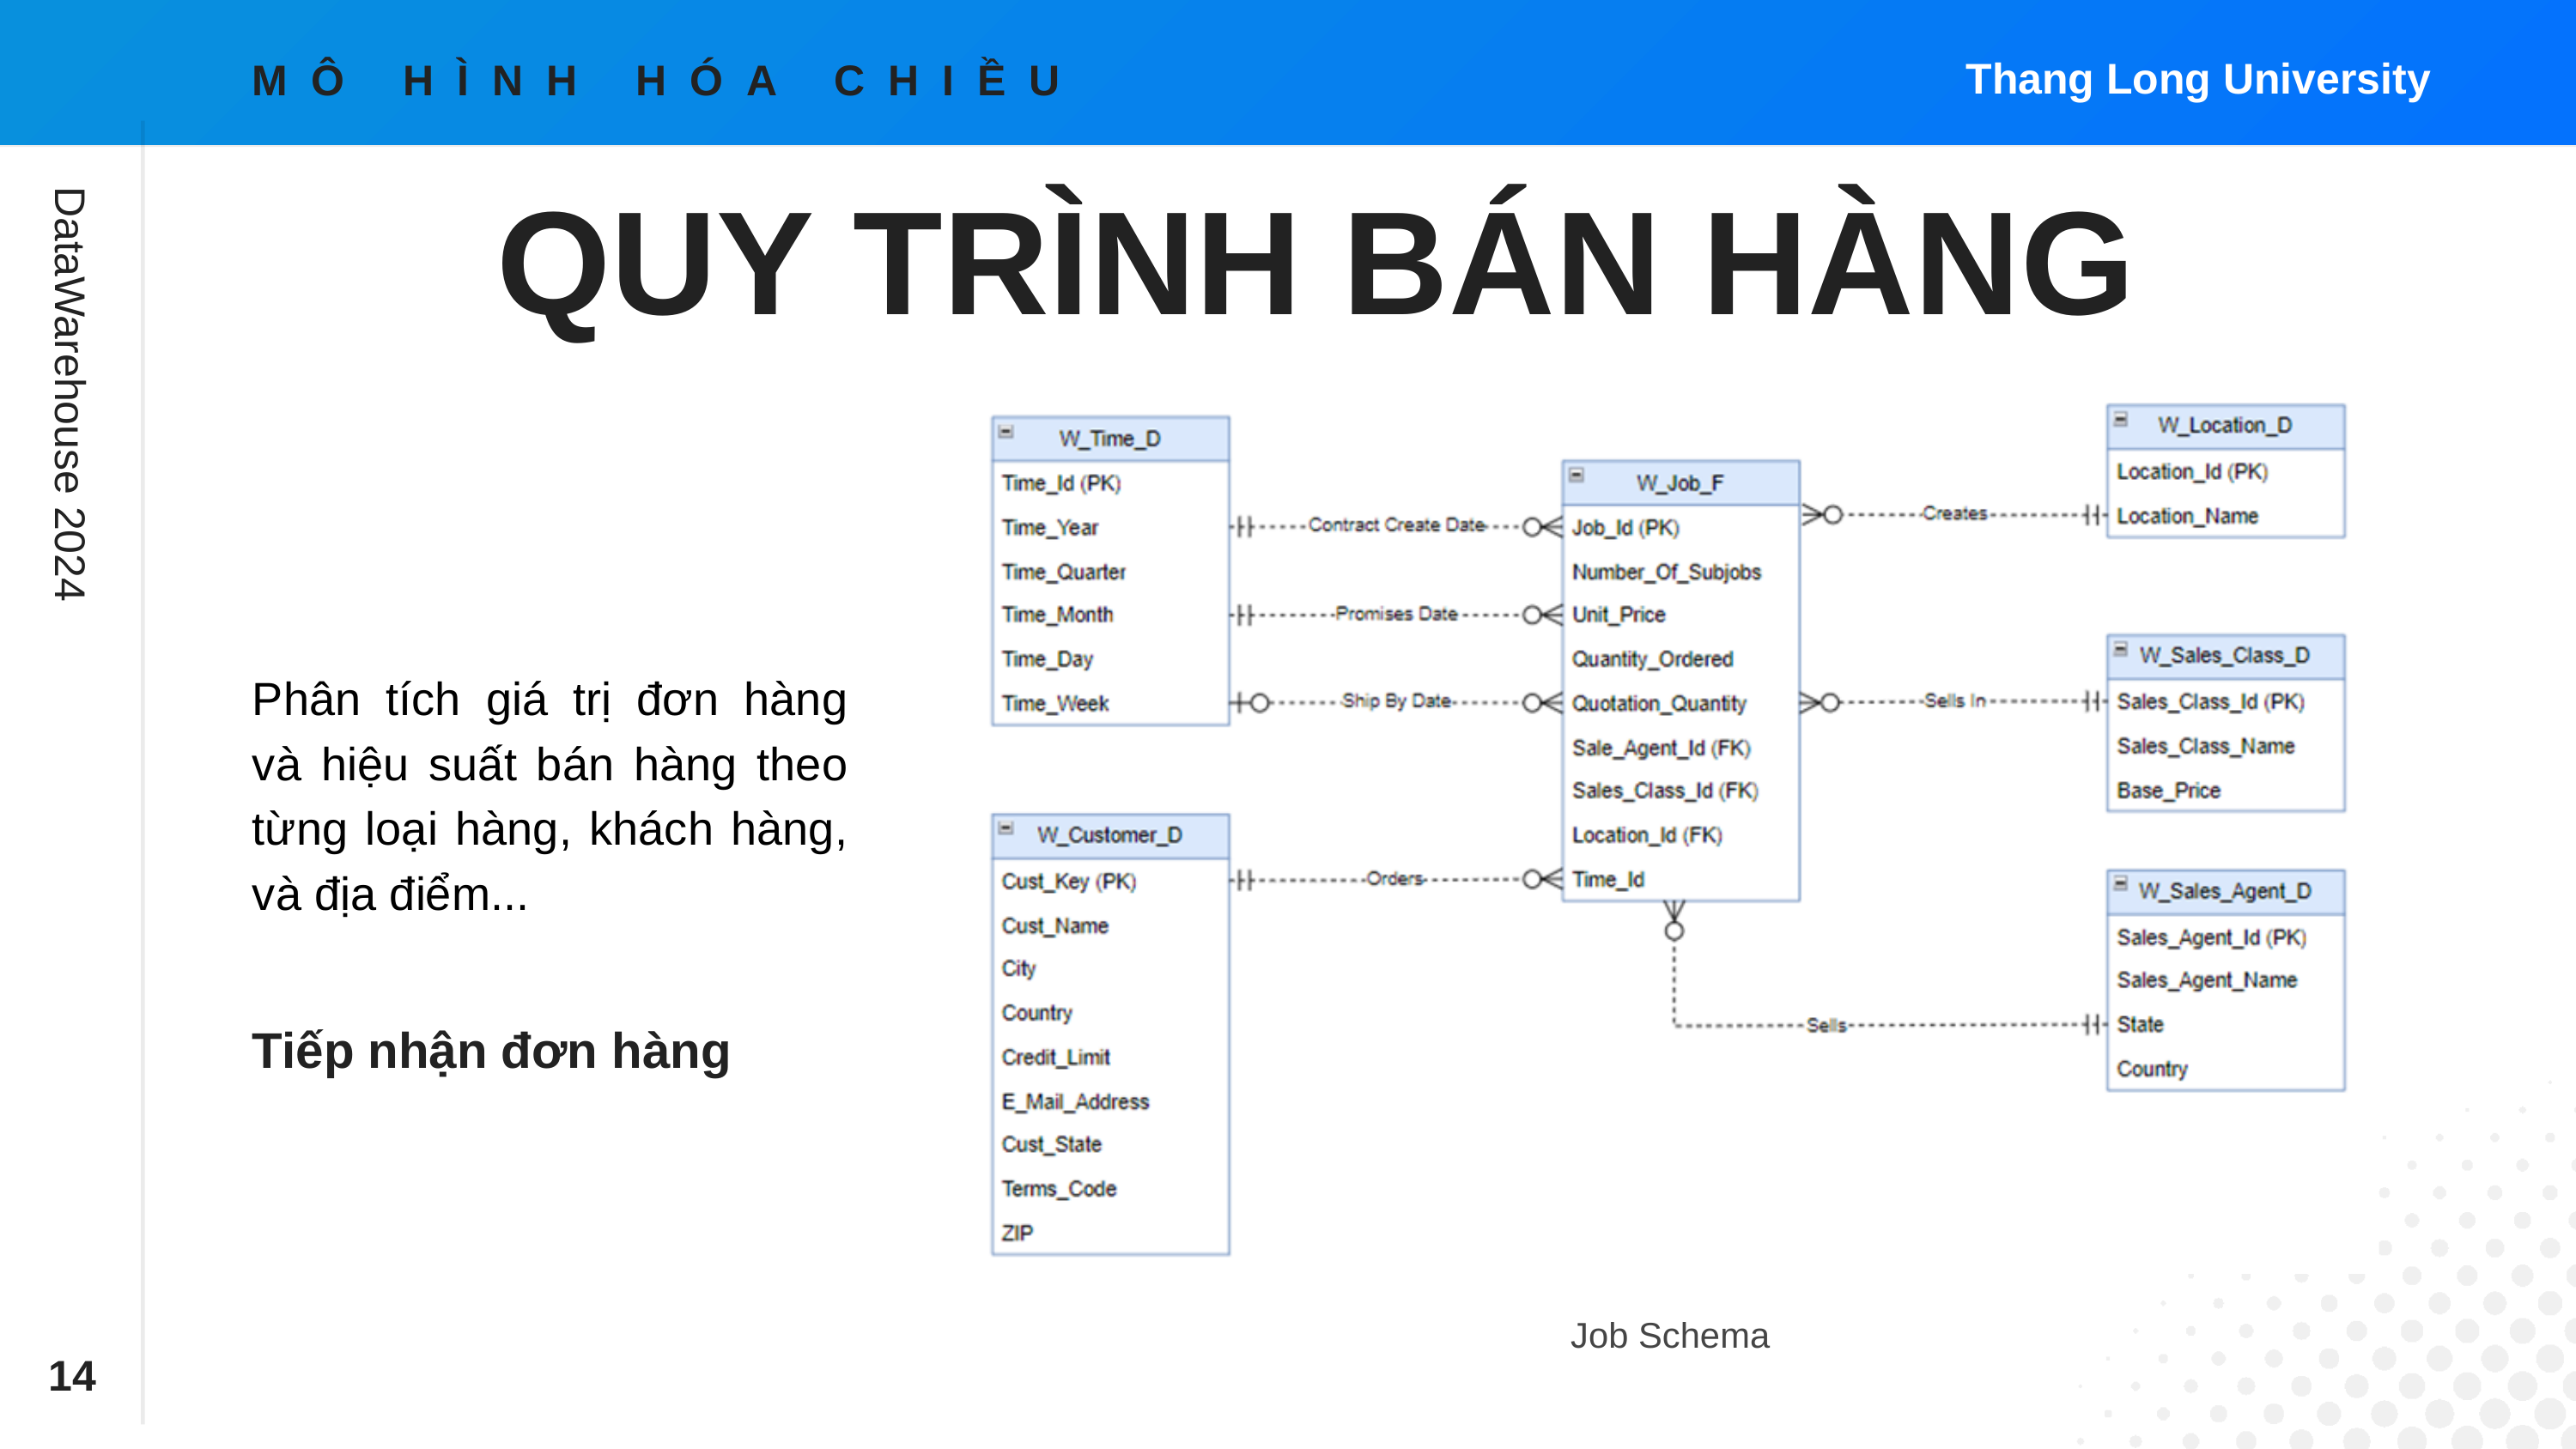

Thang Long University
MÔ HÌNH HÓA CHIỀU

QUY TRÌNH BÁN HÀNG

DataWarehouse 2024
Phân tích giá trị đơn hàng và hiệu suất bán hàng theo từng loại hàng, khách hàng, và địa điểm...
Tiếp nhận đơn hàng

Job Schema
14